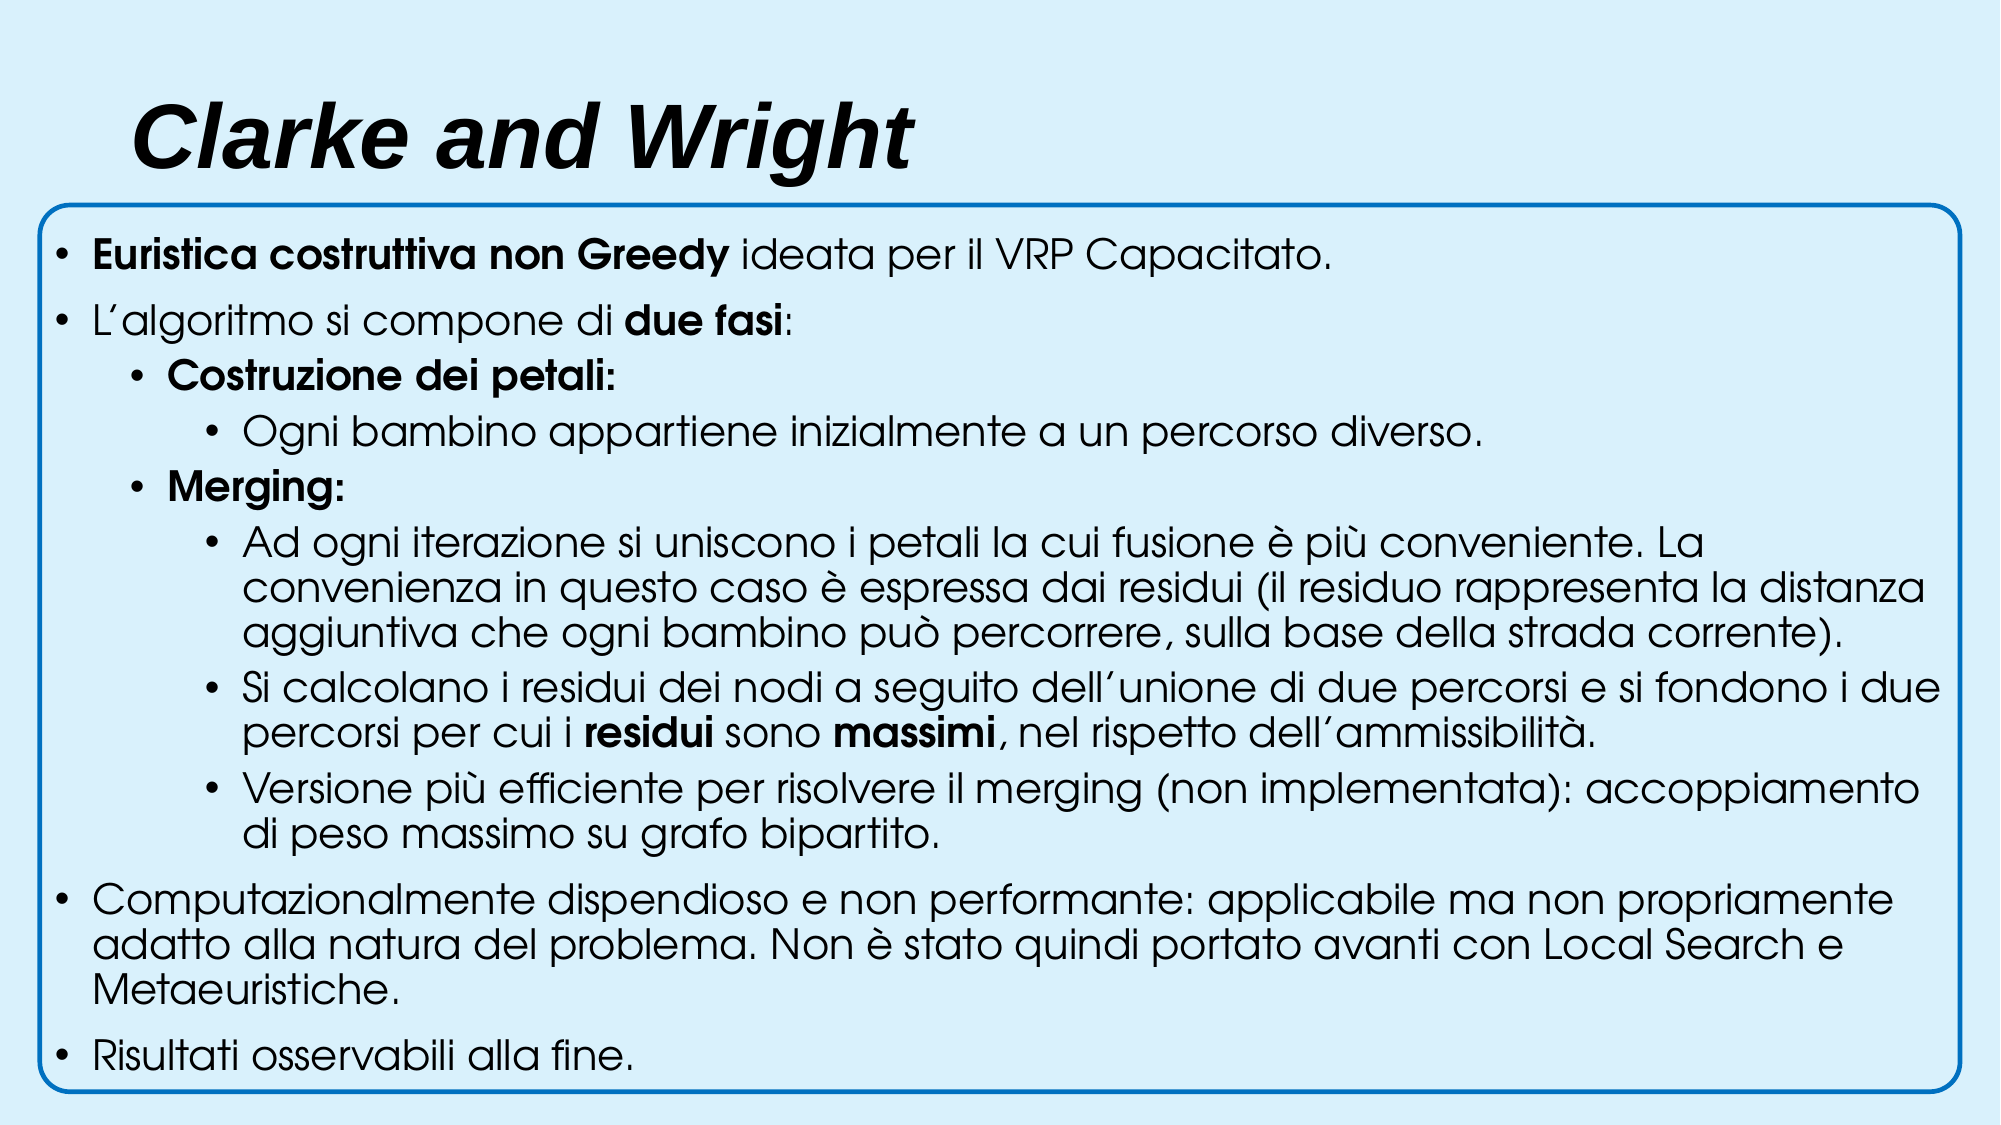

# Clarke and Wright

Euristica costruttiva non Greedy ideata per il VRP Capacitato.
L’algoritmo si compone di due fasi:
Costruzione dei petali:
Ogni bambino appartiene inizialmente a un percorso diverso.
Merging:
Ad ogni iterazione si uniscono i petali la cui fusione è più conveniente. La convenienza in questo caso è espressa dai residui (il residuo rappresenta la distanza aggiuntiva che ogni bambino può percorrere, sulla base della strada corrente).
Si calcolano i residui dei nodi a seguito dell’unione di due percorsi e si fondono i due percorsi per cui i residui sono massimi, nel rispetto dell’ammissibilità.
Versione più efficiente per risolvere il merging (non implementata): accoppiamento di peso massimo su grafo bipartito.
Computazionalmente dispendioso e non performante: applicabile ma non propriamente adatto alla natura del problema. Non è stato quindi portato avanti con Local Search e Metaeuristiche.
Risultati osservabili alla fine.